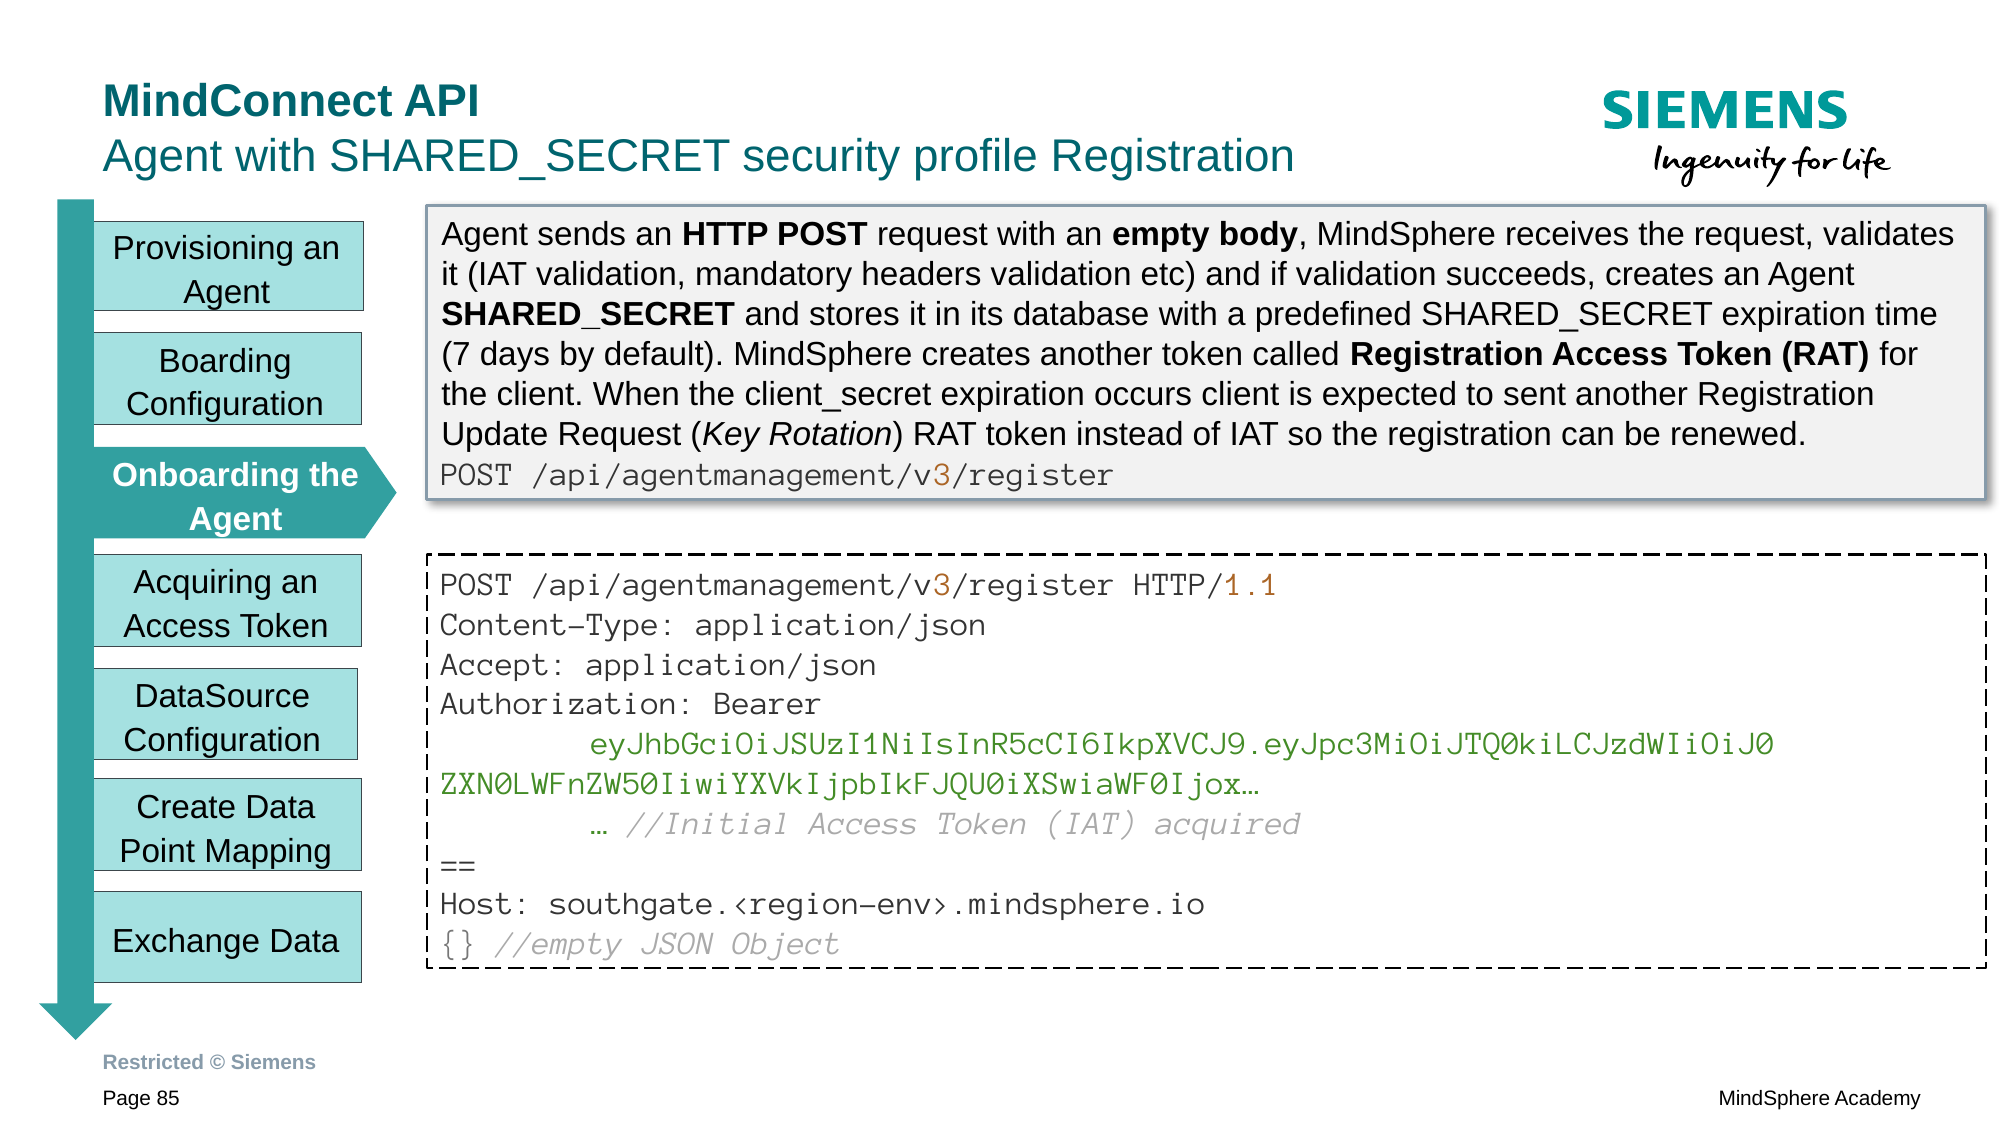

# MindConnect API Agent with SHARED_SECRET security profile Registration

Agent sends an HTTP POST request with an empty body, MindSphere receives the request, validates it (IAT validation, mandatory headers validation etc) and if validation succeeds, creates an Agent SHARED_SECRET and stores it in its database with a predefined SHARED_SECRET expiration time (7 days by default). MindSphere creates another token called Registration Access Token (RAT) for the client. When the client_secret expiration occurs client is expected to sent another Registration Update Request (Key Rotation) RAT token instead of IAT so the registration can be renewed.
POST /api/agentmanagement/v3/register
Provisioning an Agent
Boarding Configuration
Onboarding the Agent
Acquiring an Access Token
POST /api/agentmanagement/v3/register HTTP/1.1
Content-Type: application/json
Accept: application/json
Authorization: Bearer
	eyJhbGciOiJSUzI1NiIsInR5cCI6IkpXVCJ9.eyJpc3MiOiJTQ0kiLCJzdWIiOiJ0	ZXN0LWFnZW50IiwiYXVkIjpbIkFJQU0iXSwiaWF0Ijox…
	… //Initial Access Token (IAT) acquired
==
Host: southgate.<region-env>.mindsphere.io
{} //empty JSON Object
DataSource Configuration
Create Data Point Mapping
Exchange Data